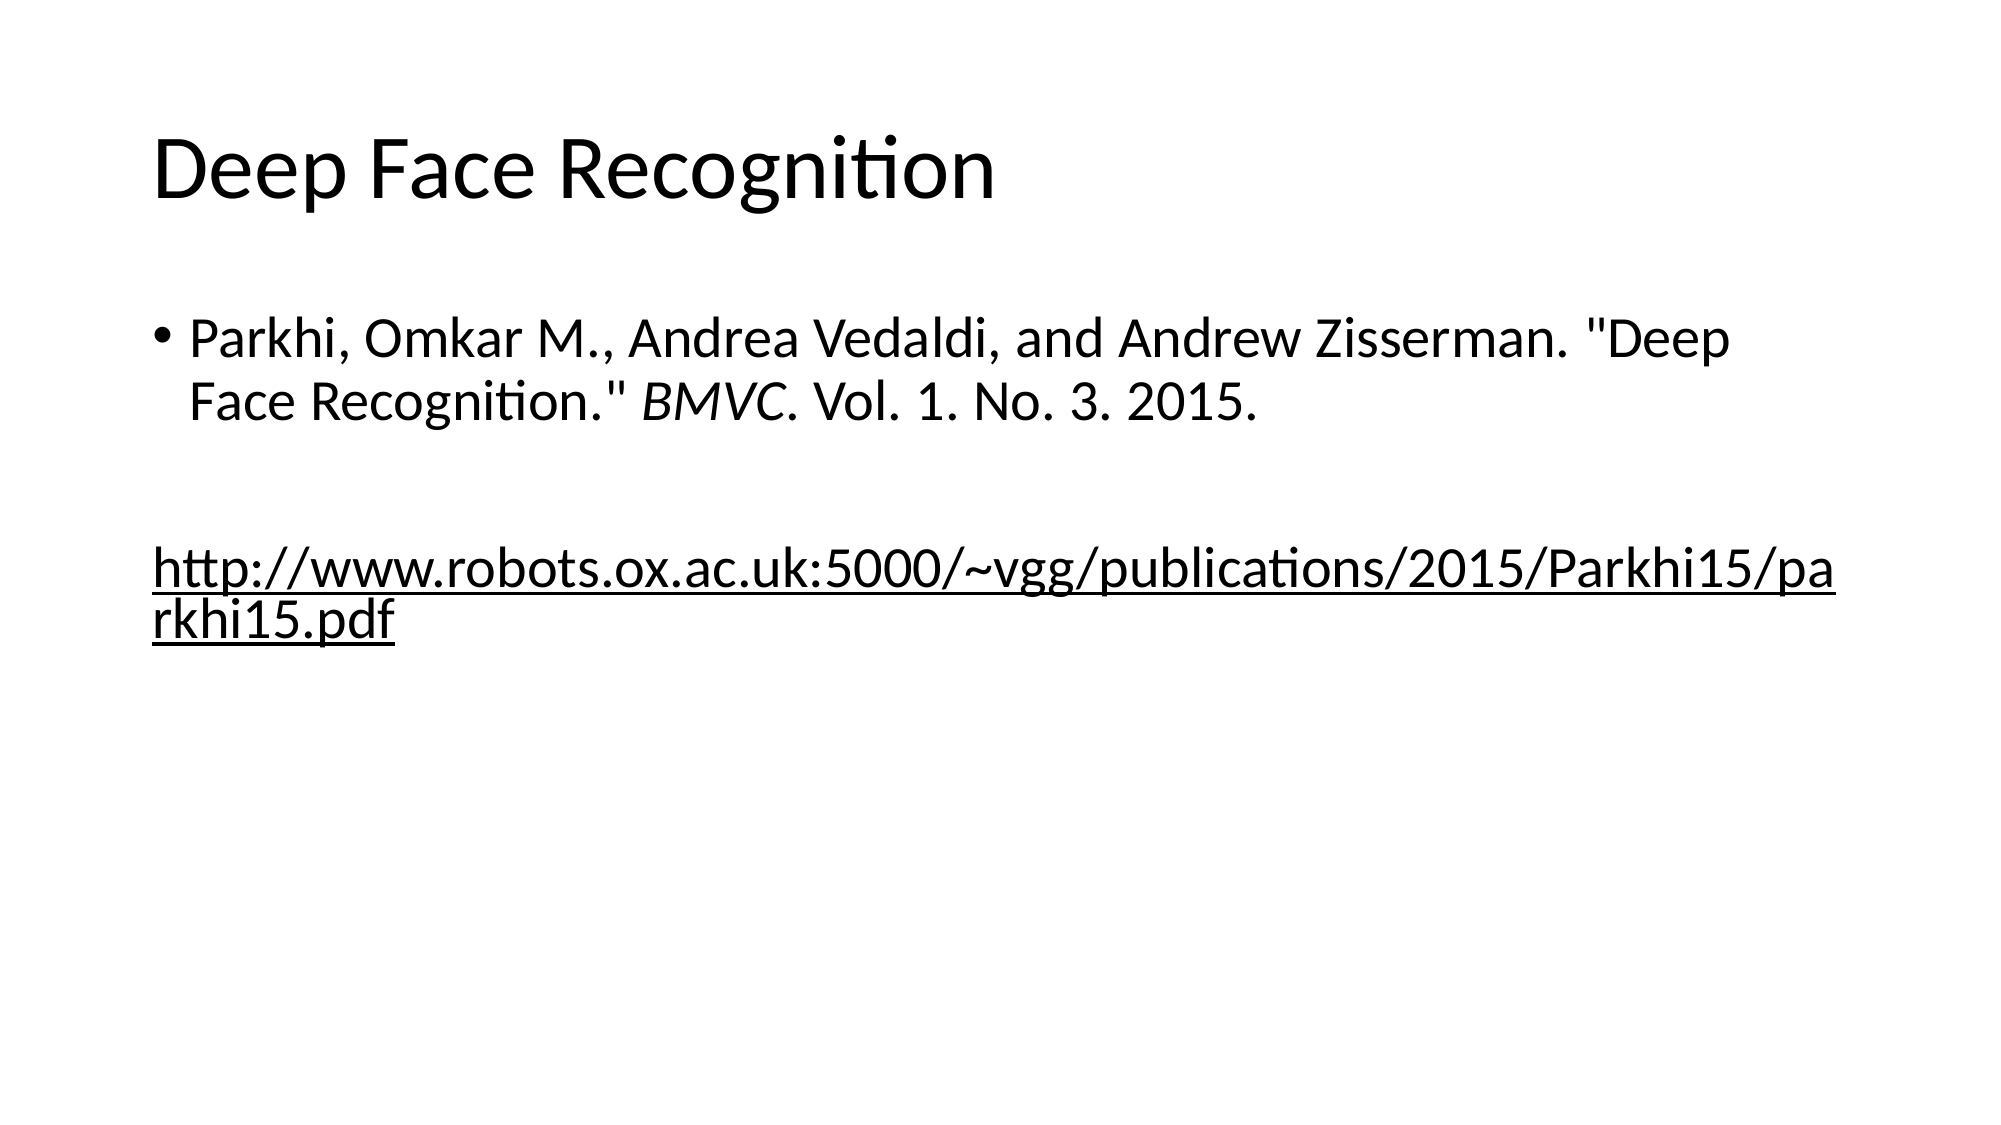

# Deep Face Recognition
Parkhi, Omkar M., Andrea Vedaldi, and Andrew Zisserman. "Deep Face Recognition." BMVC. Vol. 1. No. 3. 2015.

http://www.robots.ox.ac.uk:5000/~vgg/publications/2015/Parkhi15/parkhi15.pdf